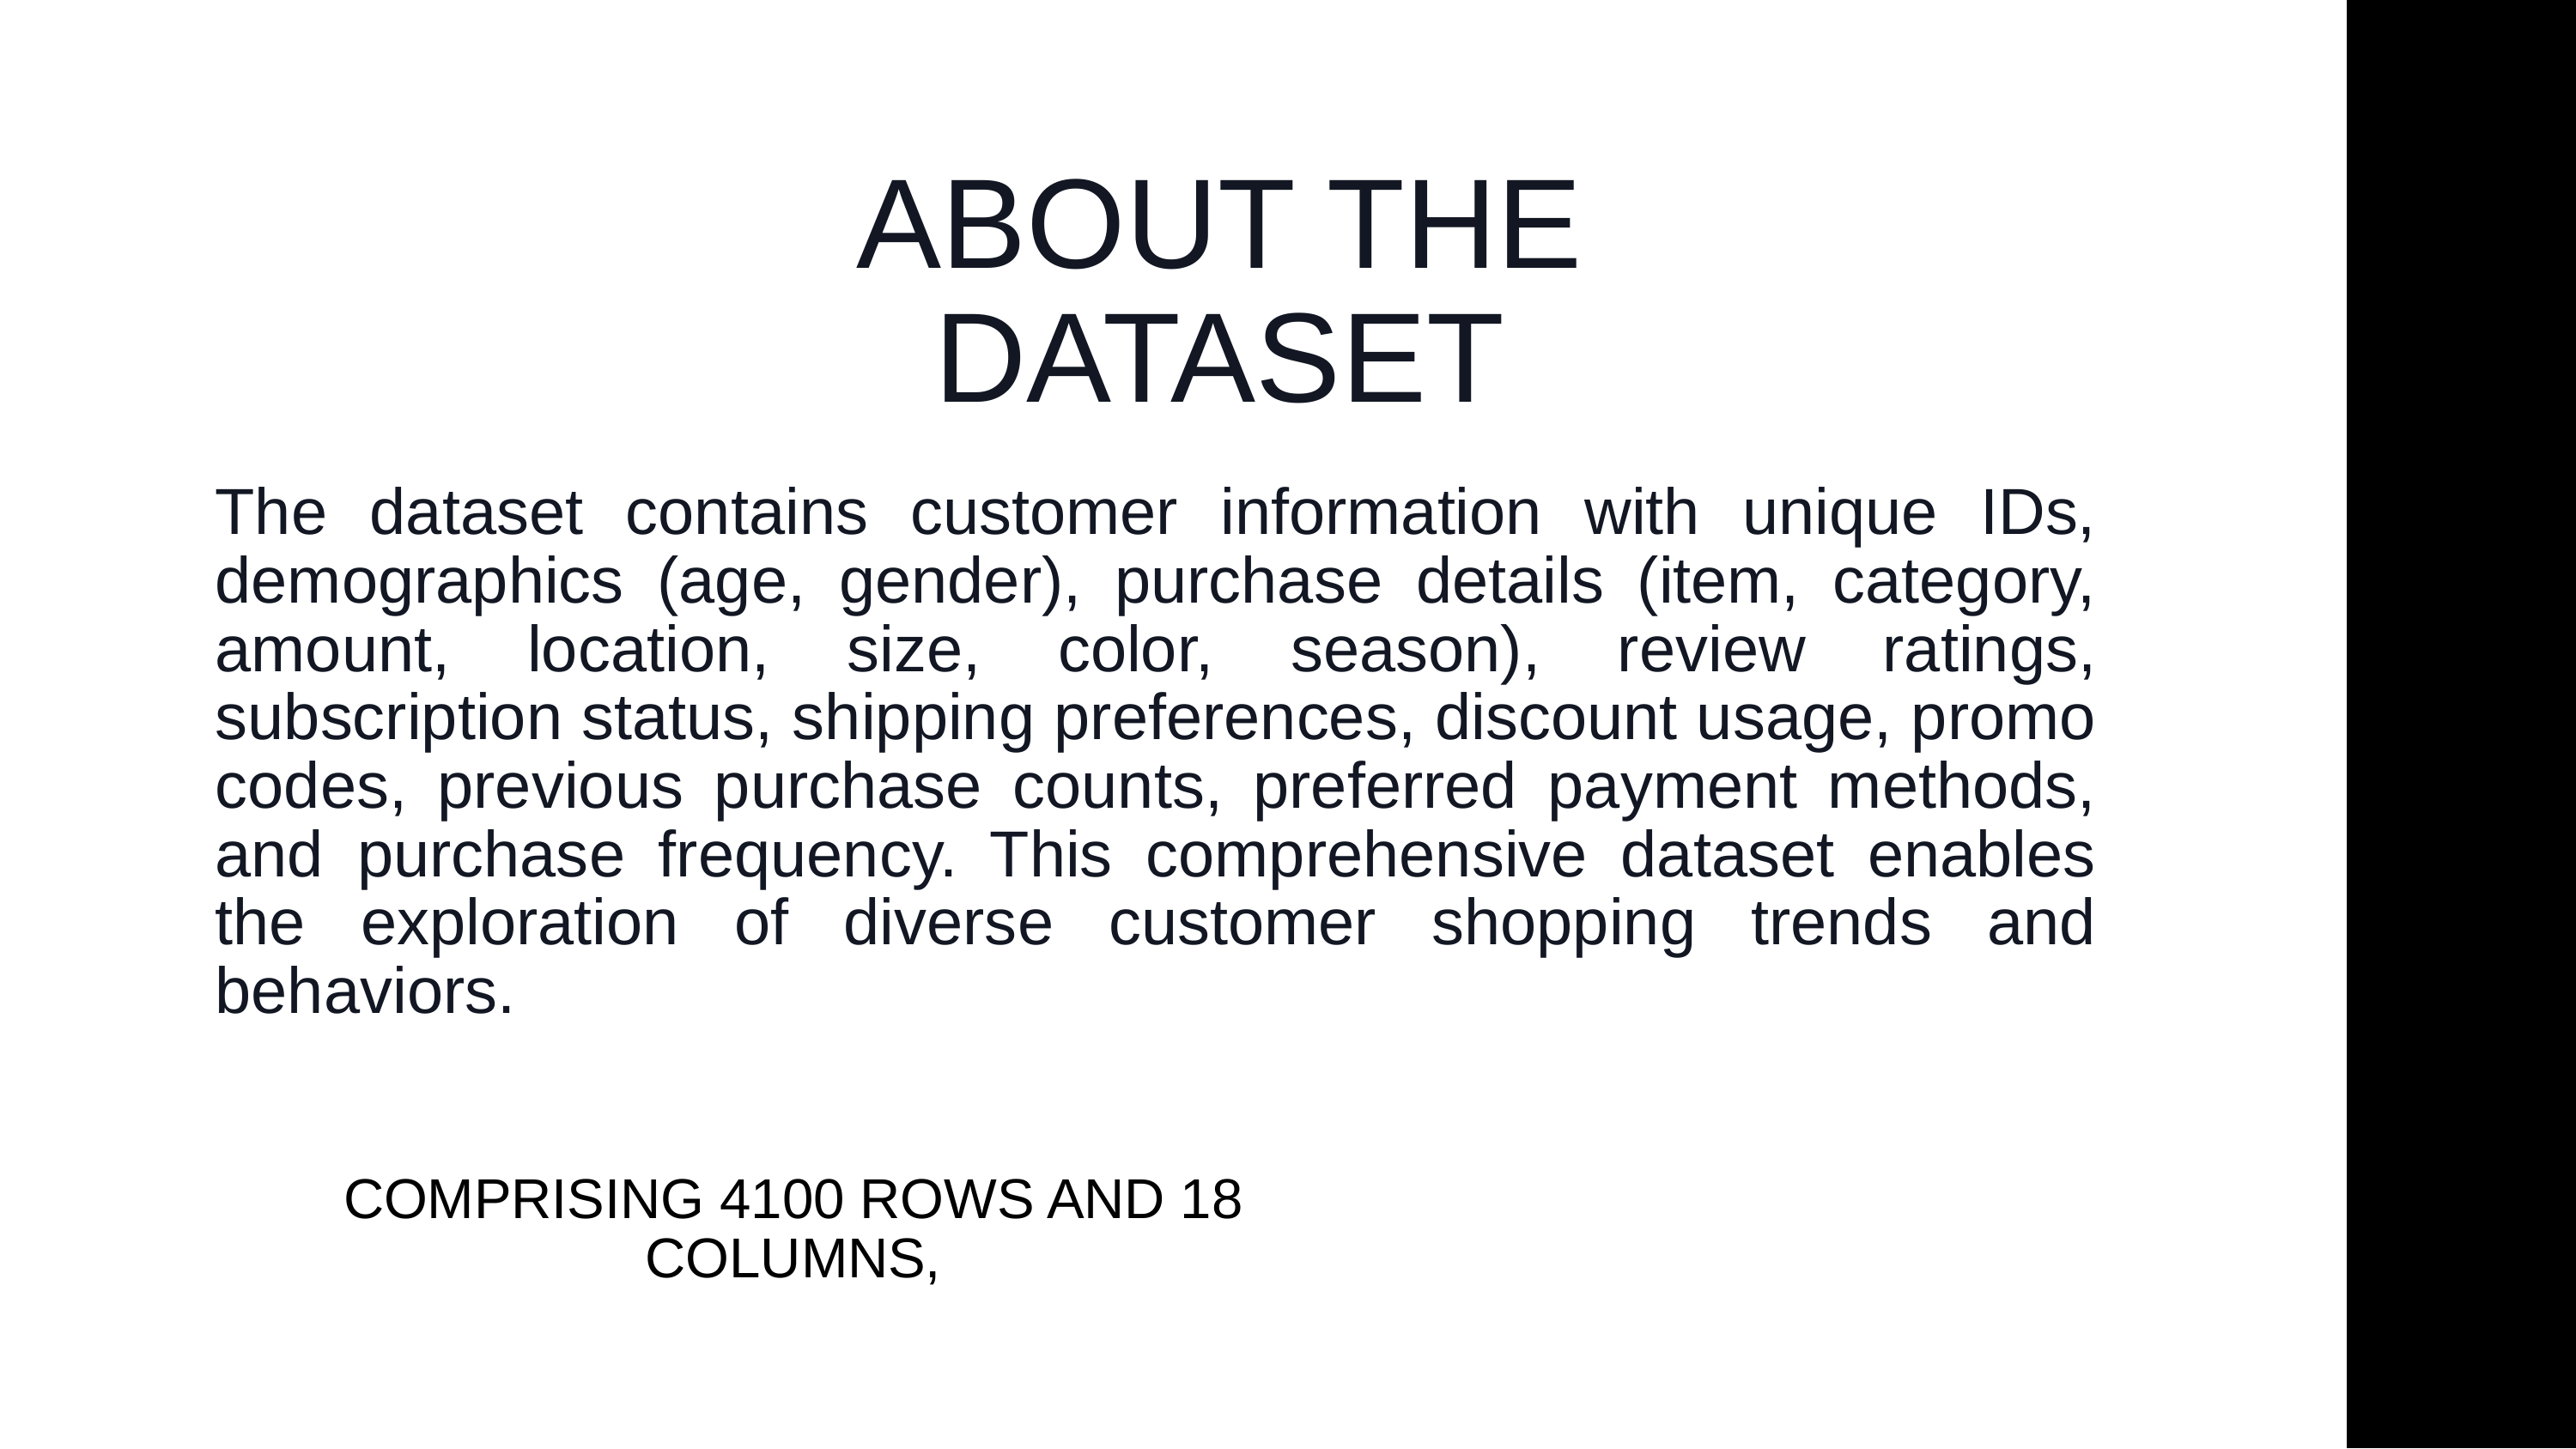

ABOUT THE DATASET
The dataset contains customer information with unique IDs, demographics (age, gender), purchase details (item, category, amount, location, size, color, season), review ratings, subscription status, shipping preferences, discount usage, promo codes, previous purchase counts, preferred payment methods, and purchase frequency. This comprehensive dataset enables the exploration of diverse customer shopping trends and behaviors.
COMPRISING 4100 ROWS AND 18 COLUMNS,